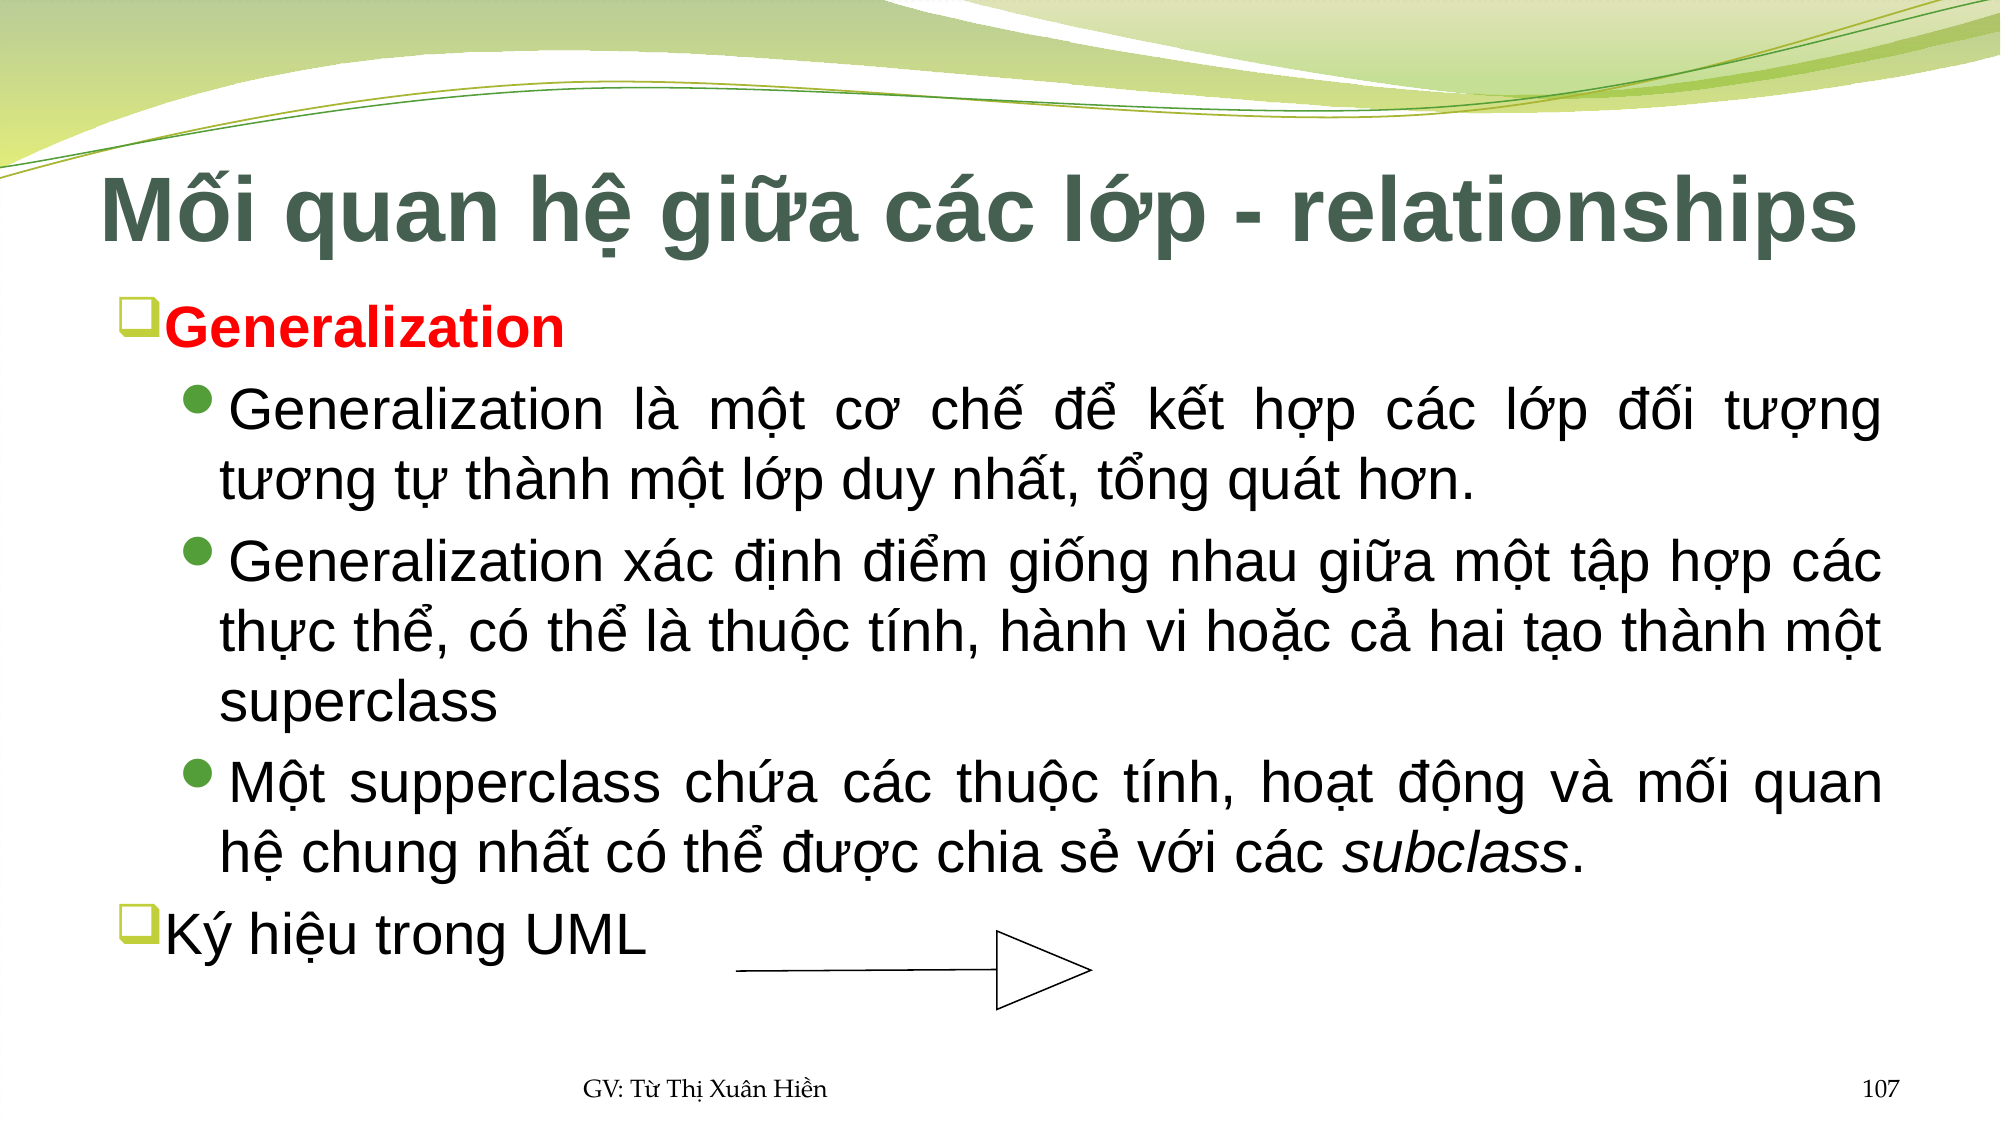

# Mối quan hệ giữa các lớp - relationships
Generalization
Generalization là một cơ chế để kết hợp các lớp đối tượng tương tự thành một lớp duy nhất, tổng quát hơn.
Generalization xác định điểm giống nhau giữa một tập hợp các thực thể, có thể là thuộc tính, hành vi hoặc cả hai tạo thành một superclass
Một supperclass chứa các thuộc tính, hoạt động và mối quan hệ chung nhất có thể được chia sẻ với các subclass.
Ký hiệu trong UML

GV: Từ Thị Xuân Hiền
107